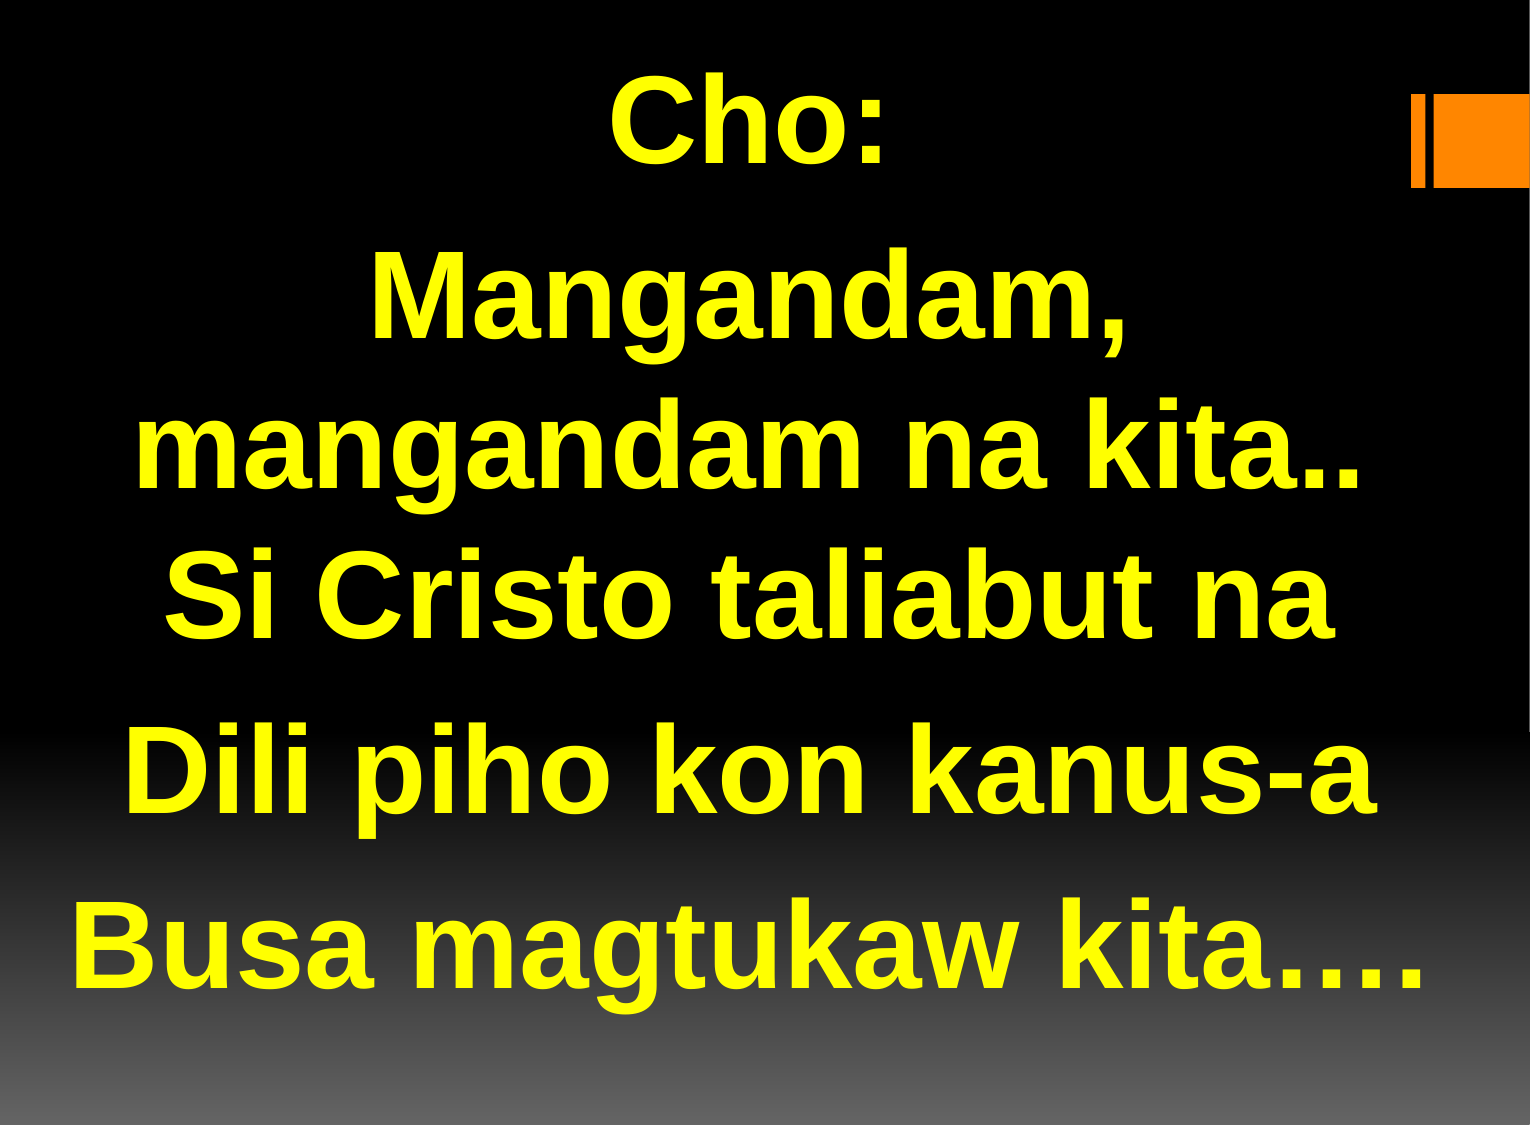

Cho:
Mangandam, mangandam na kita.. Si Cristo taliabut na
Dili piho kon kanus-a
Busa magtukaw kita….